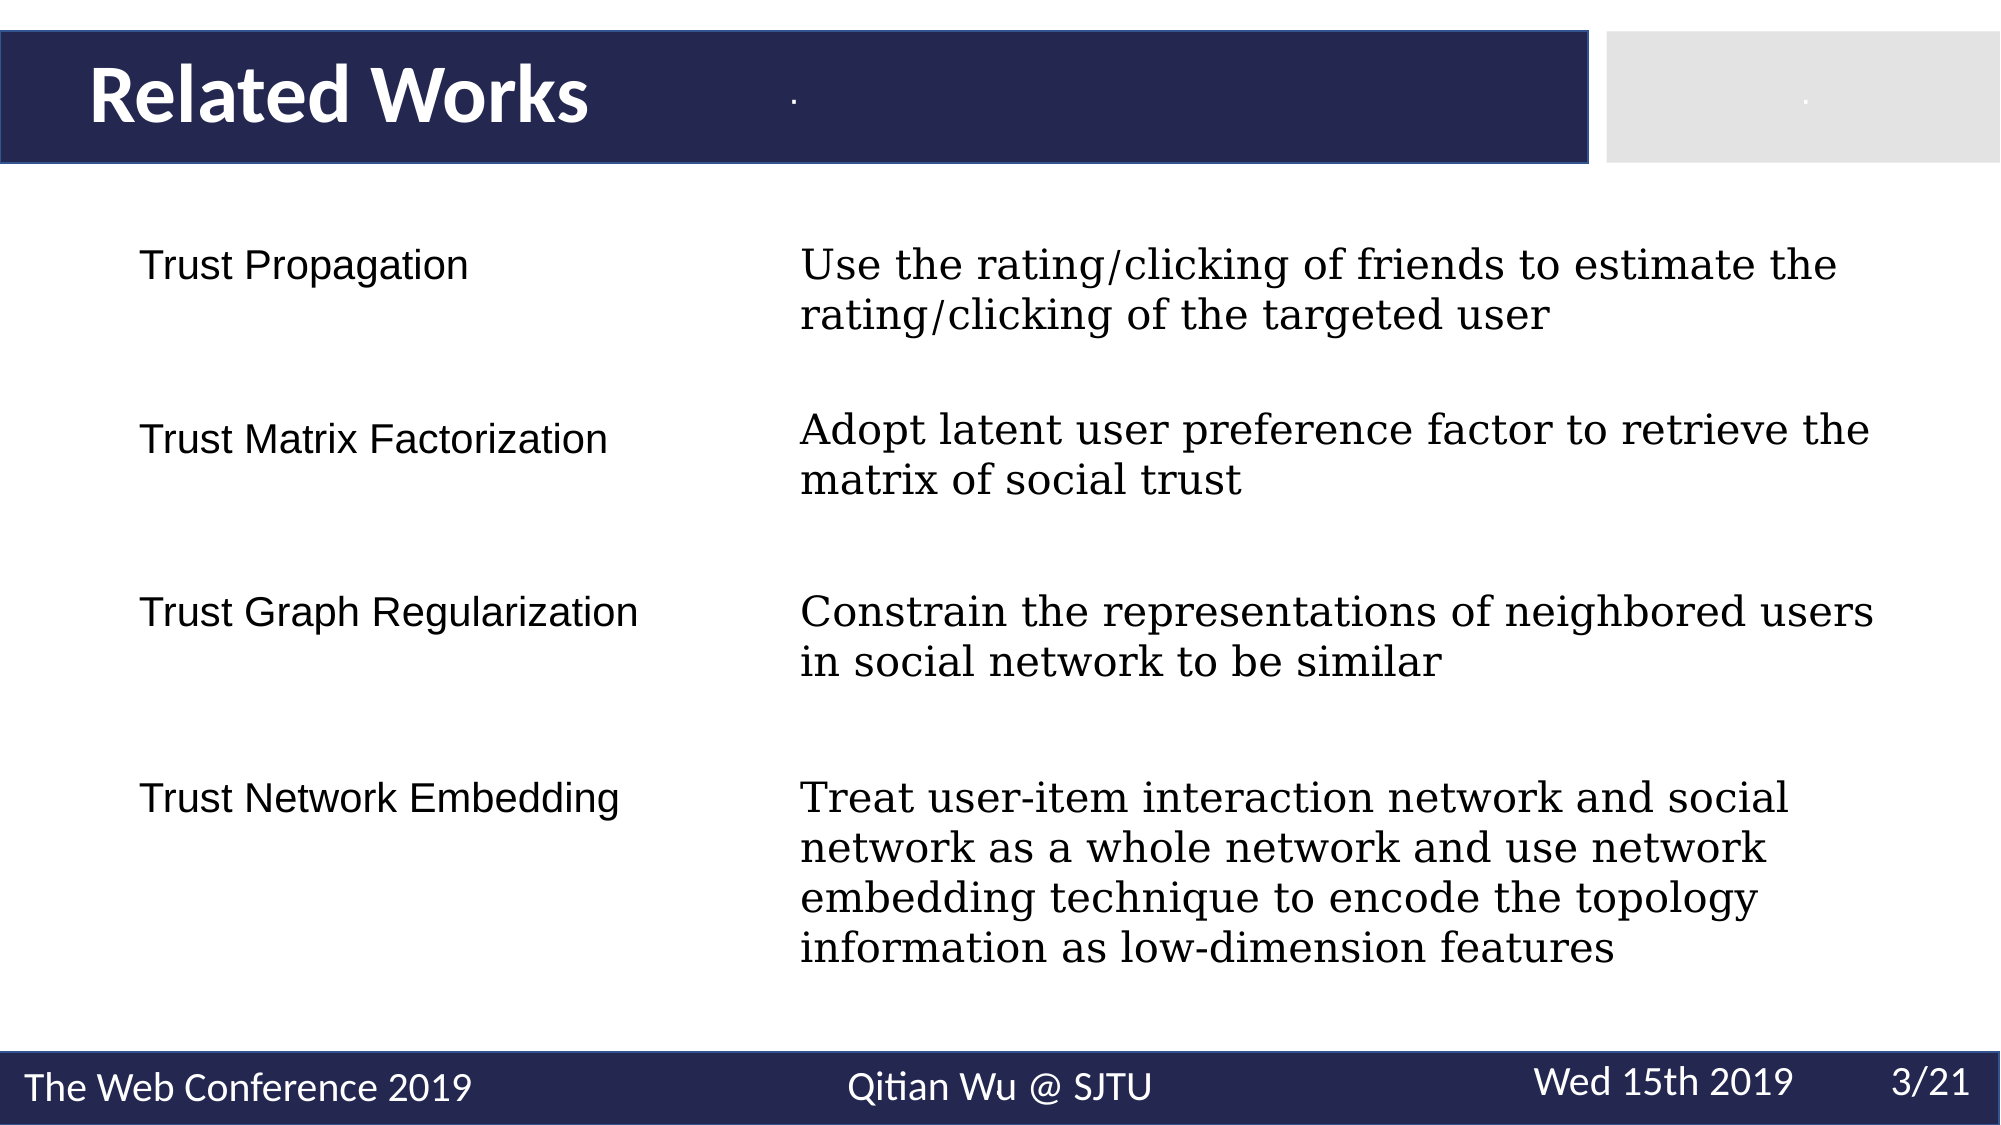

Related Works
·
·
Trust Propagation
Use the rating/clicking of friends to estimate the rating/clicking of the targeted user
Adopt latent user preference factor to retrieve the matrix of social trust
Trust Matrix Factorization

Trust Graph Regularization
Constrain the representations of neighbored users in social network to be similar
Treat user-item interaction network and social network as a whole network and use network embedding technique to encode the topology information as low-dimension features
Trust Network Embedding
Wed 15th 2019
3/21
Qitian Wu @ SJTU
The Web Conference 2019
·